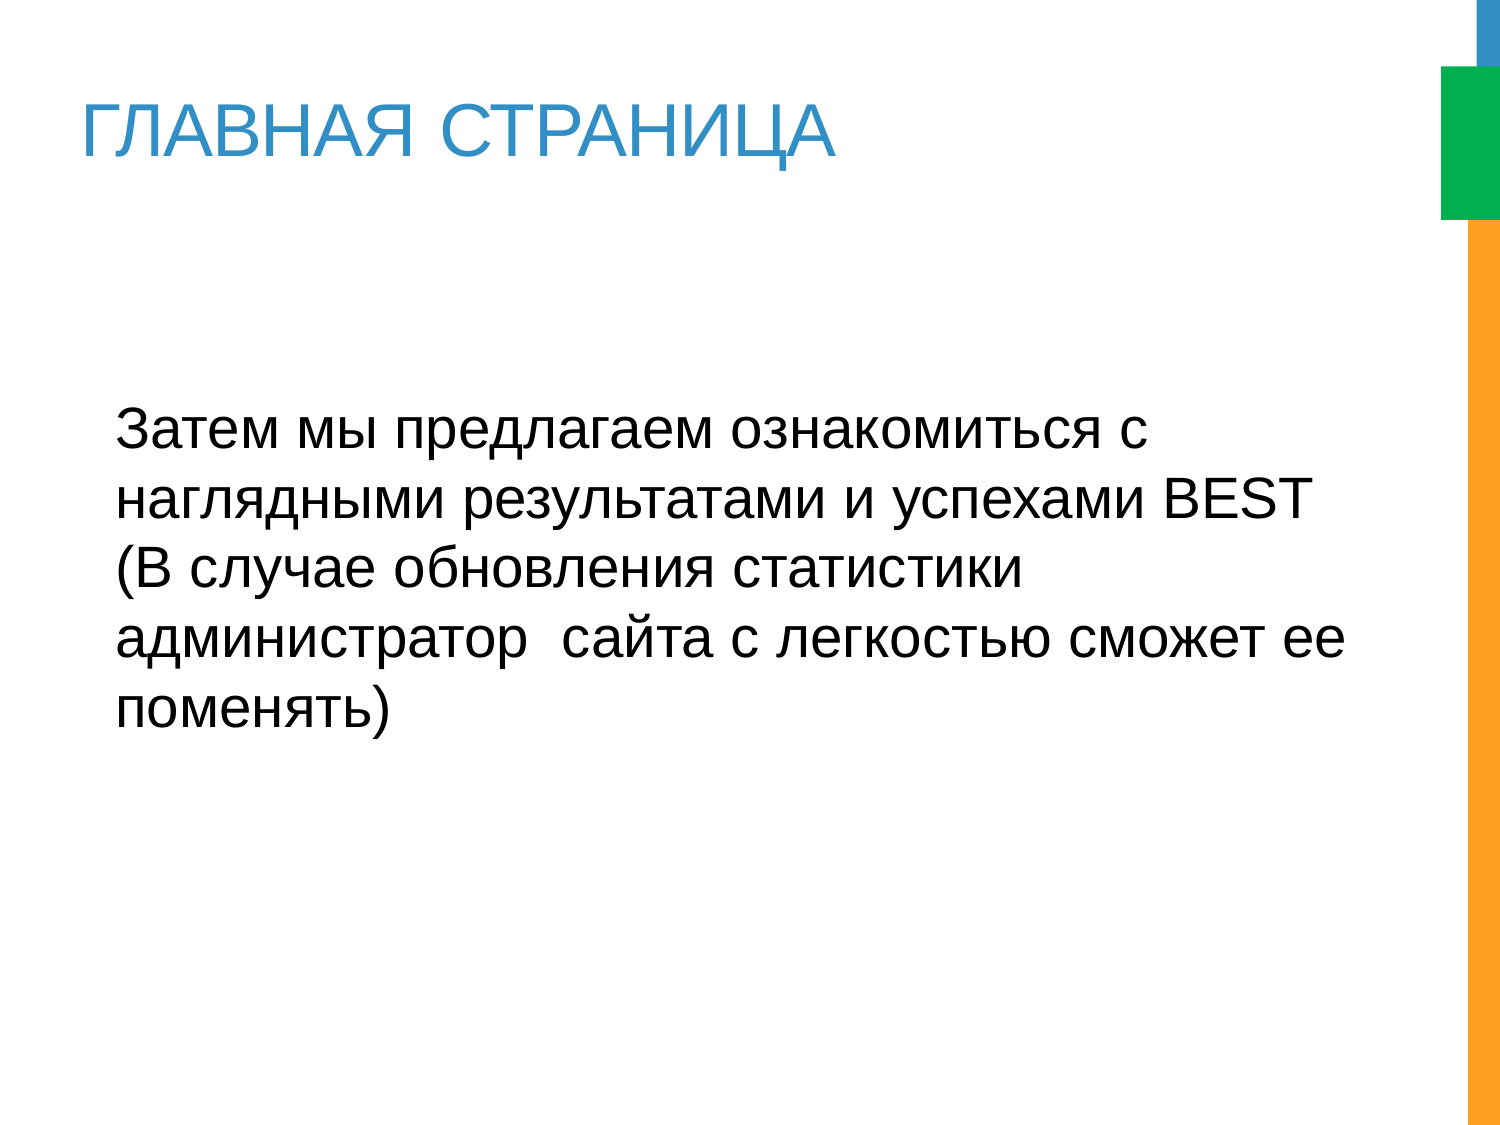

# Главная страница

Затем мы предлагаем ознакомиться с наглядными результатами и успехами BEST (В случае обновления статистики администратор  сайта с легкостью сможет ее поменять)